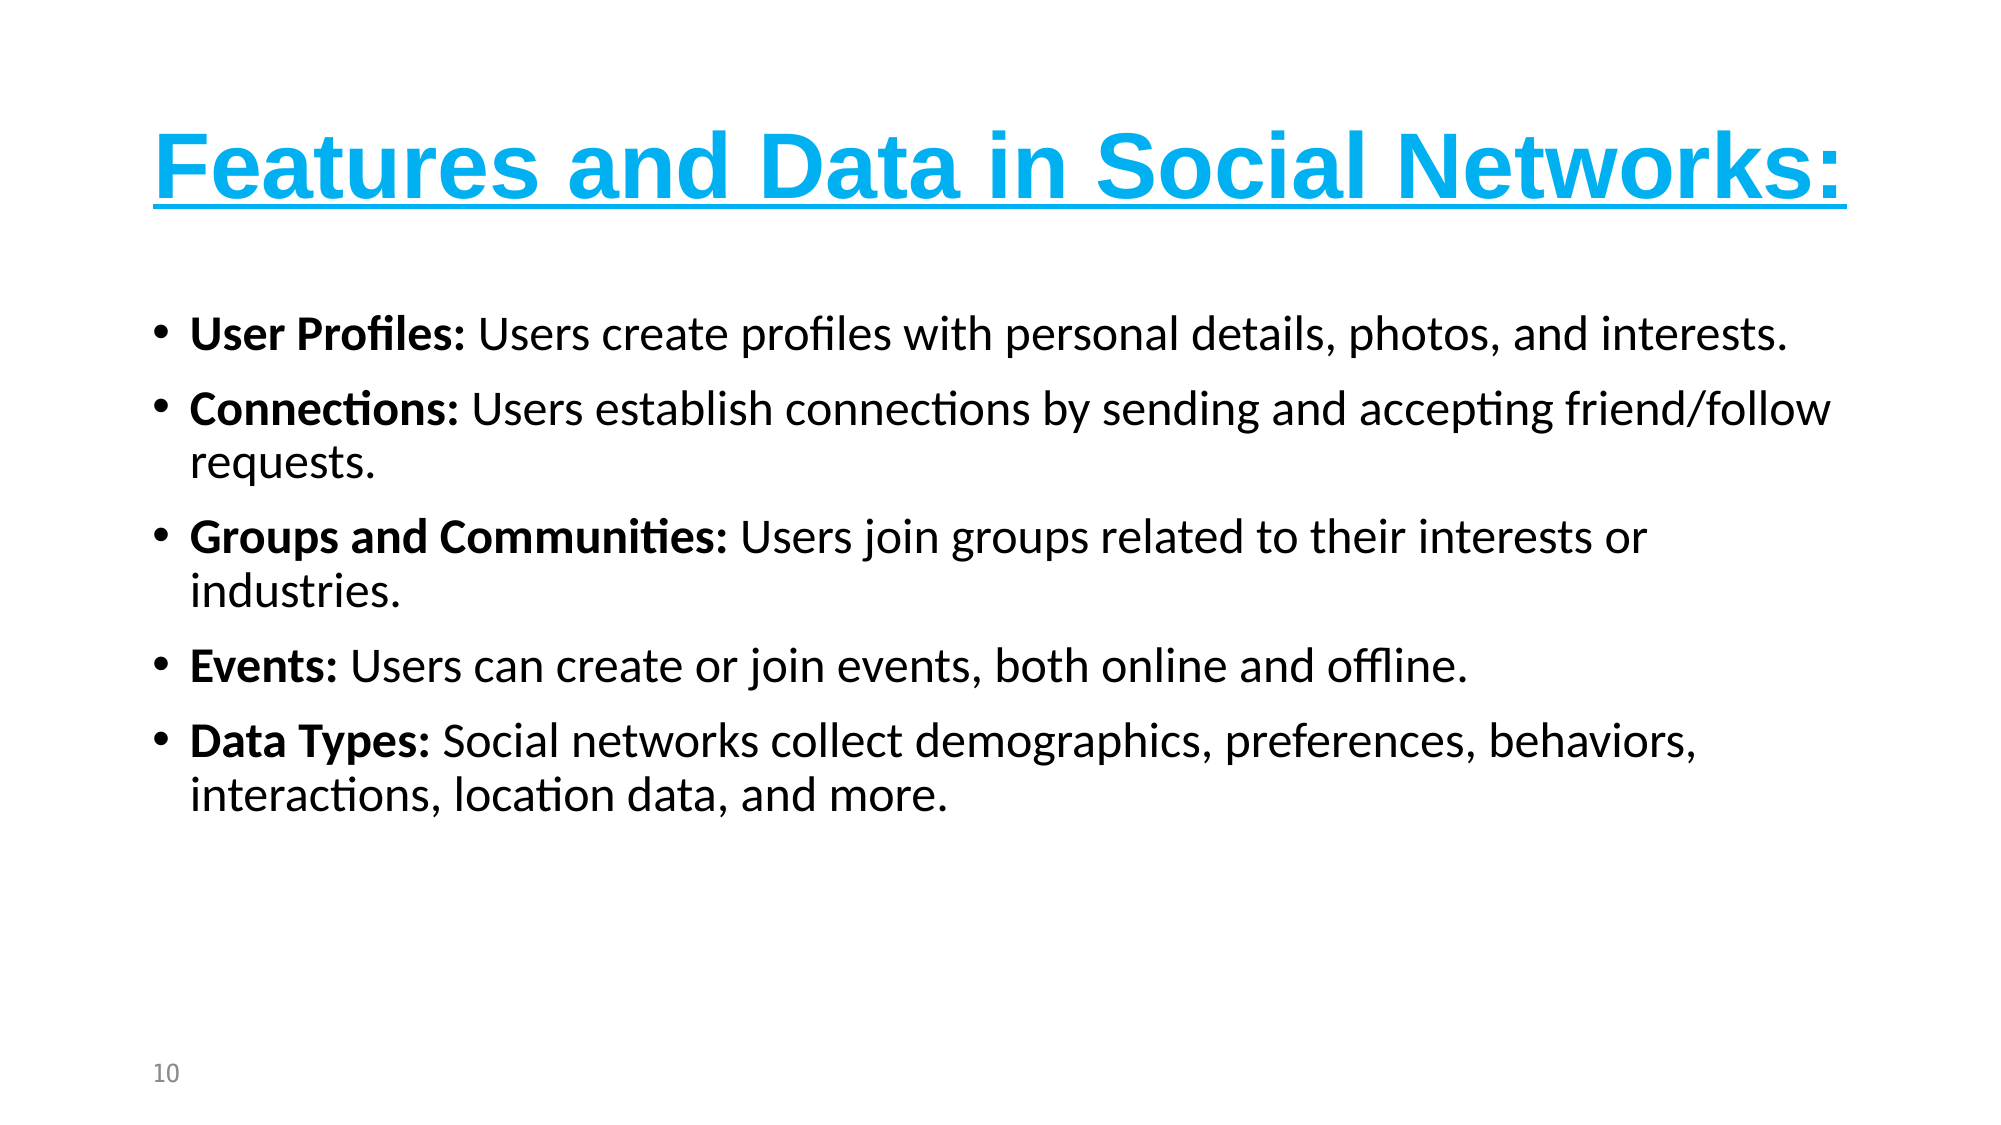

# Features and Data in Social Networks:
User Profiles: Users create profiles with personal details, photos, and interests.
Connections: Users establish connections by sending and accepting friend/follow requests.
Groups and Communities: Users join groups related to their interests or industries.
Events: Users can create or join events, both online and offline.
Data Types: Social networks collect demographics, preferences, behaviors, interactions, location data, and more.
10